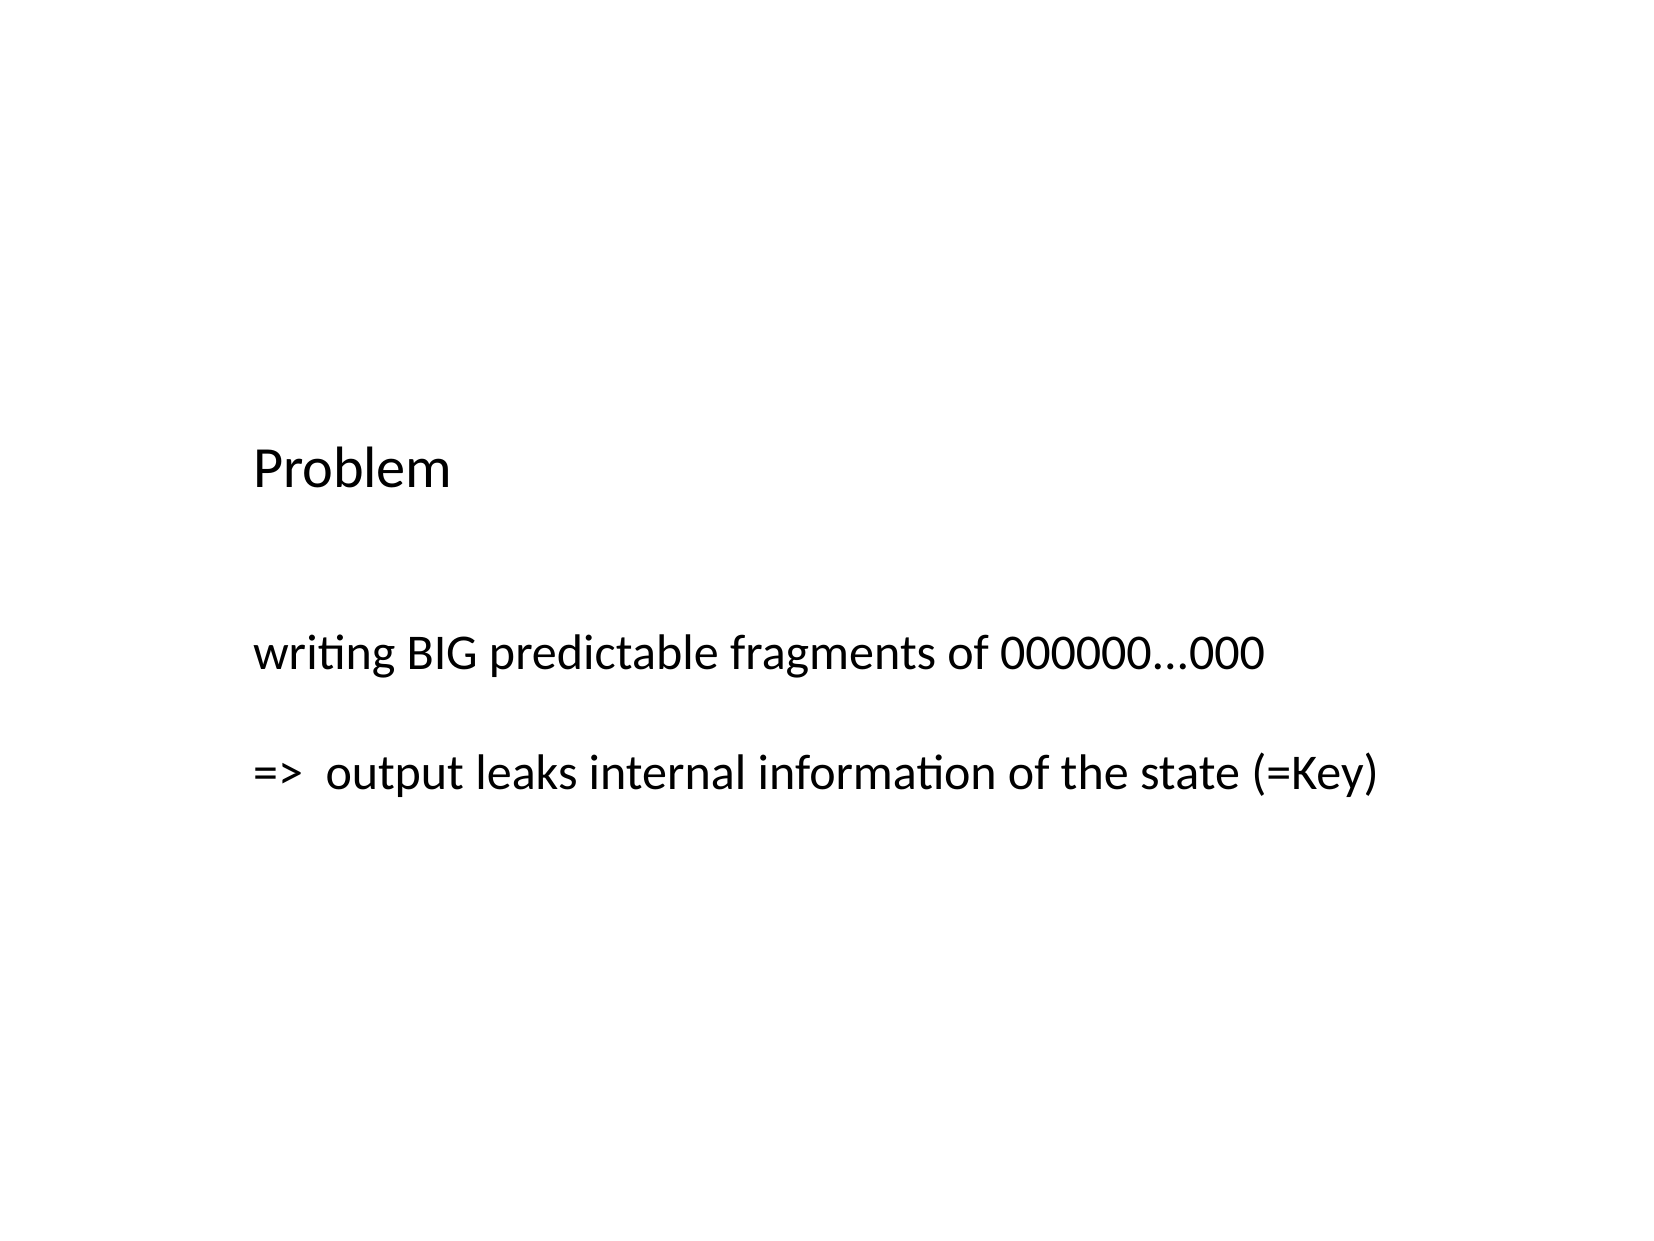

Problem

writing BIG predictable fragments of 000000...000

=>  output leaks internal information of the state (=Key)